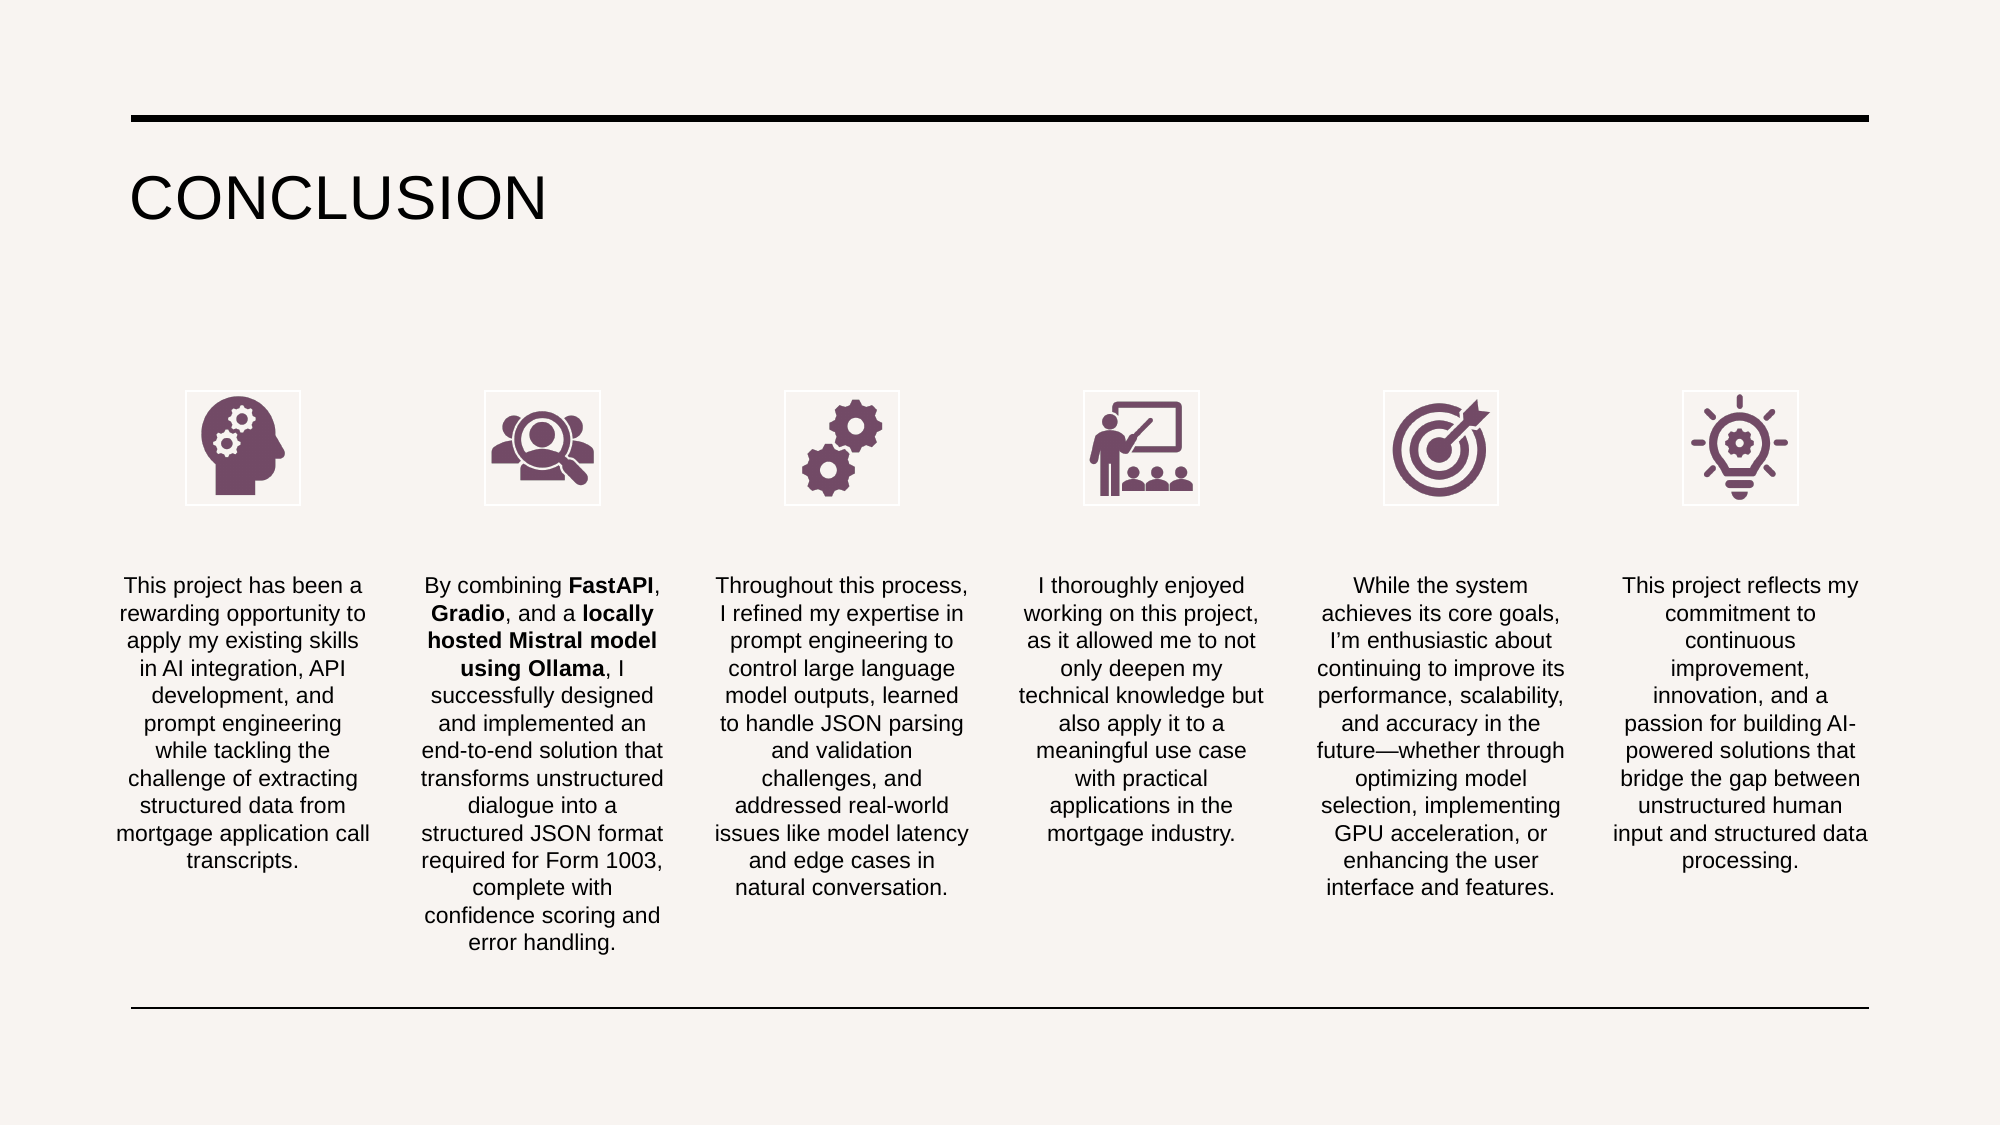

# Conclusion
This project has been a rewarding opportunity to apply my existing skills in AI integration, API development, and prompt engineering while tackling the challenge of extracting structured data from mortgage application call transcripts.
By combining FastAPI, Gradio, and a locally hosted Mistral model using Ollama, I successfully designed and implemented an end-to-end solution that transforms unstructured dialogue into a structured JSON format required for Form 1003, complete with confidence scoring and error handling.
Throughout this process, I refined my expertise in prompt engineering to control large language model outputs, learned to handle JSON parsing and validation challenges, and addressed real-world issues like model latency and edge cases in natural conversation.
I thoroughly enjoyed working on this project, as it allowed me to not only deepen my technical knowledge but also apply it to a meaningful use case with practical applications in the mortgage industry.
While the system achieves its core goals, I’m enthusiastic about continuing to improve its performance, scalability, and accuracy in the future—whether through optimizing model selection, implementing GPU acceleration, or enhancing the user interface and features.
This project reflects my commitment to continuous improvement, innovation, and a passion for building AI-powered solutions that bridge the gap between unstructured human input and structured data processing.